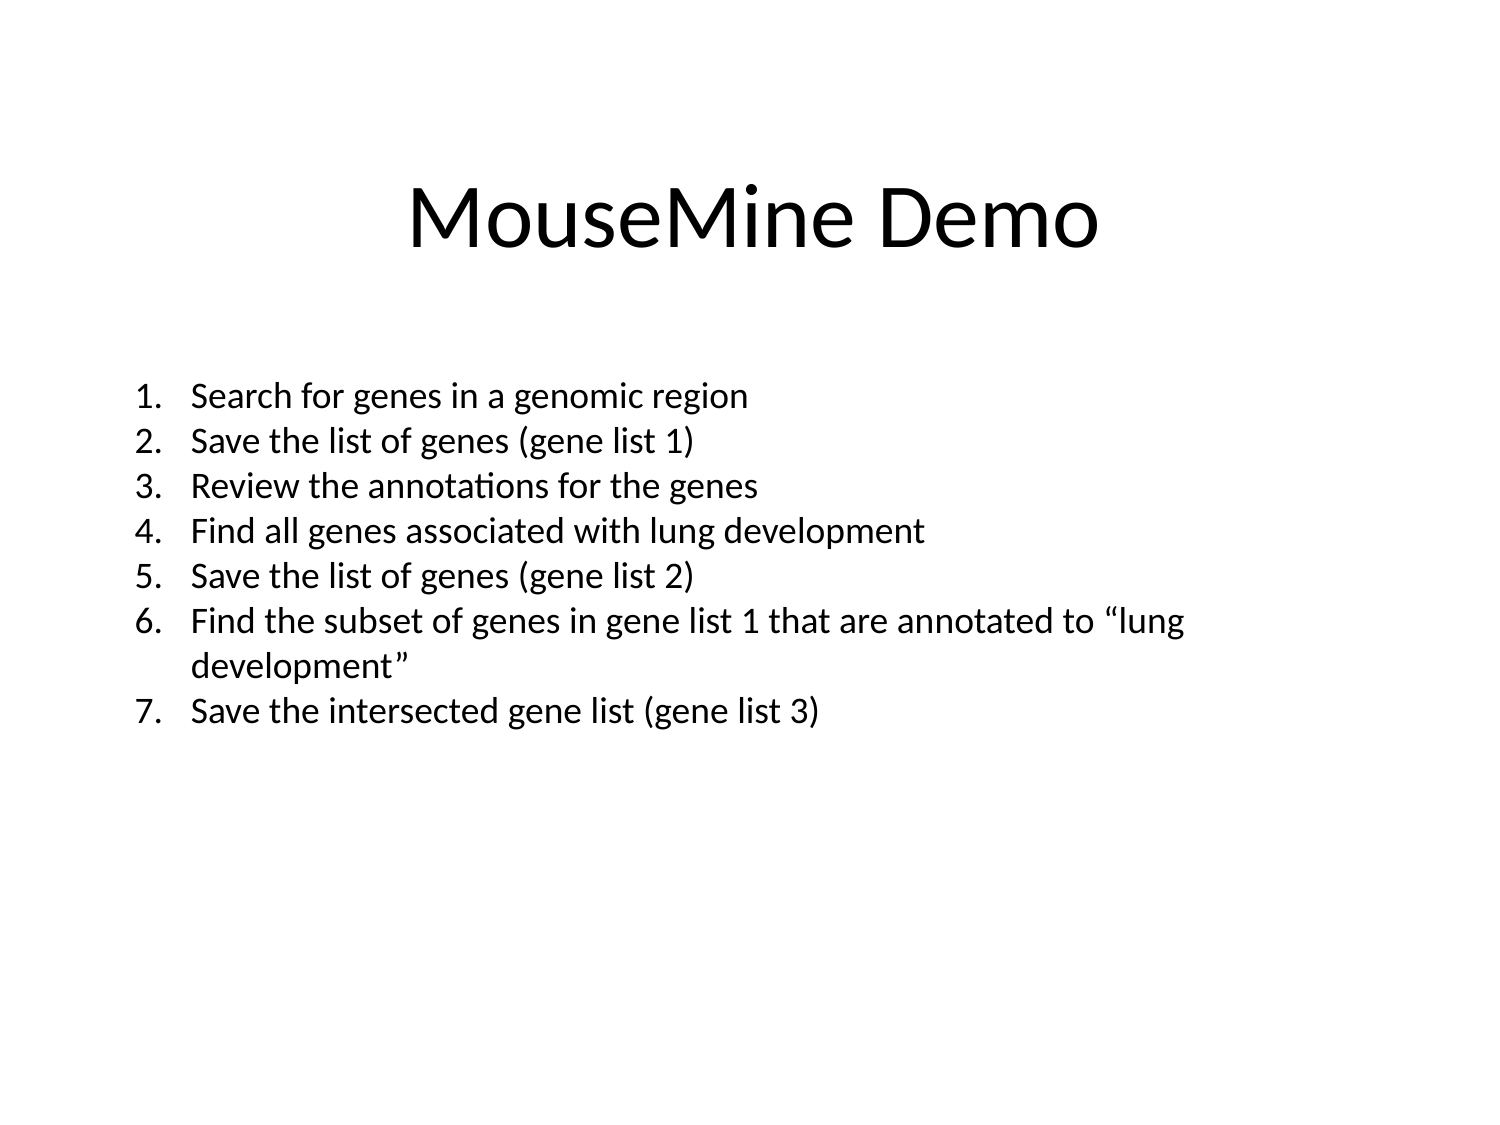

# MouseMine Demo
Search for genes in a genomic region
Save the list of genes (gene list 1)
Review the annotations for the genes
Find all genes associated with lung development
Save the list of genes (gene list 2)
Find the subset of genes in gene list 1 that are annotated to “lung development”
Save the intersected gene list (gene list 3)